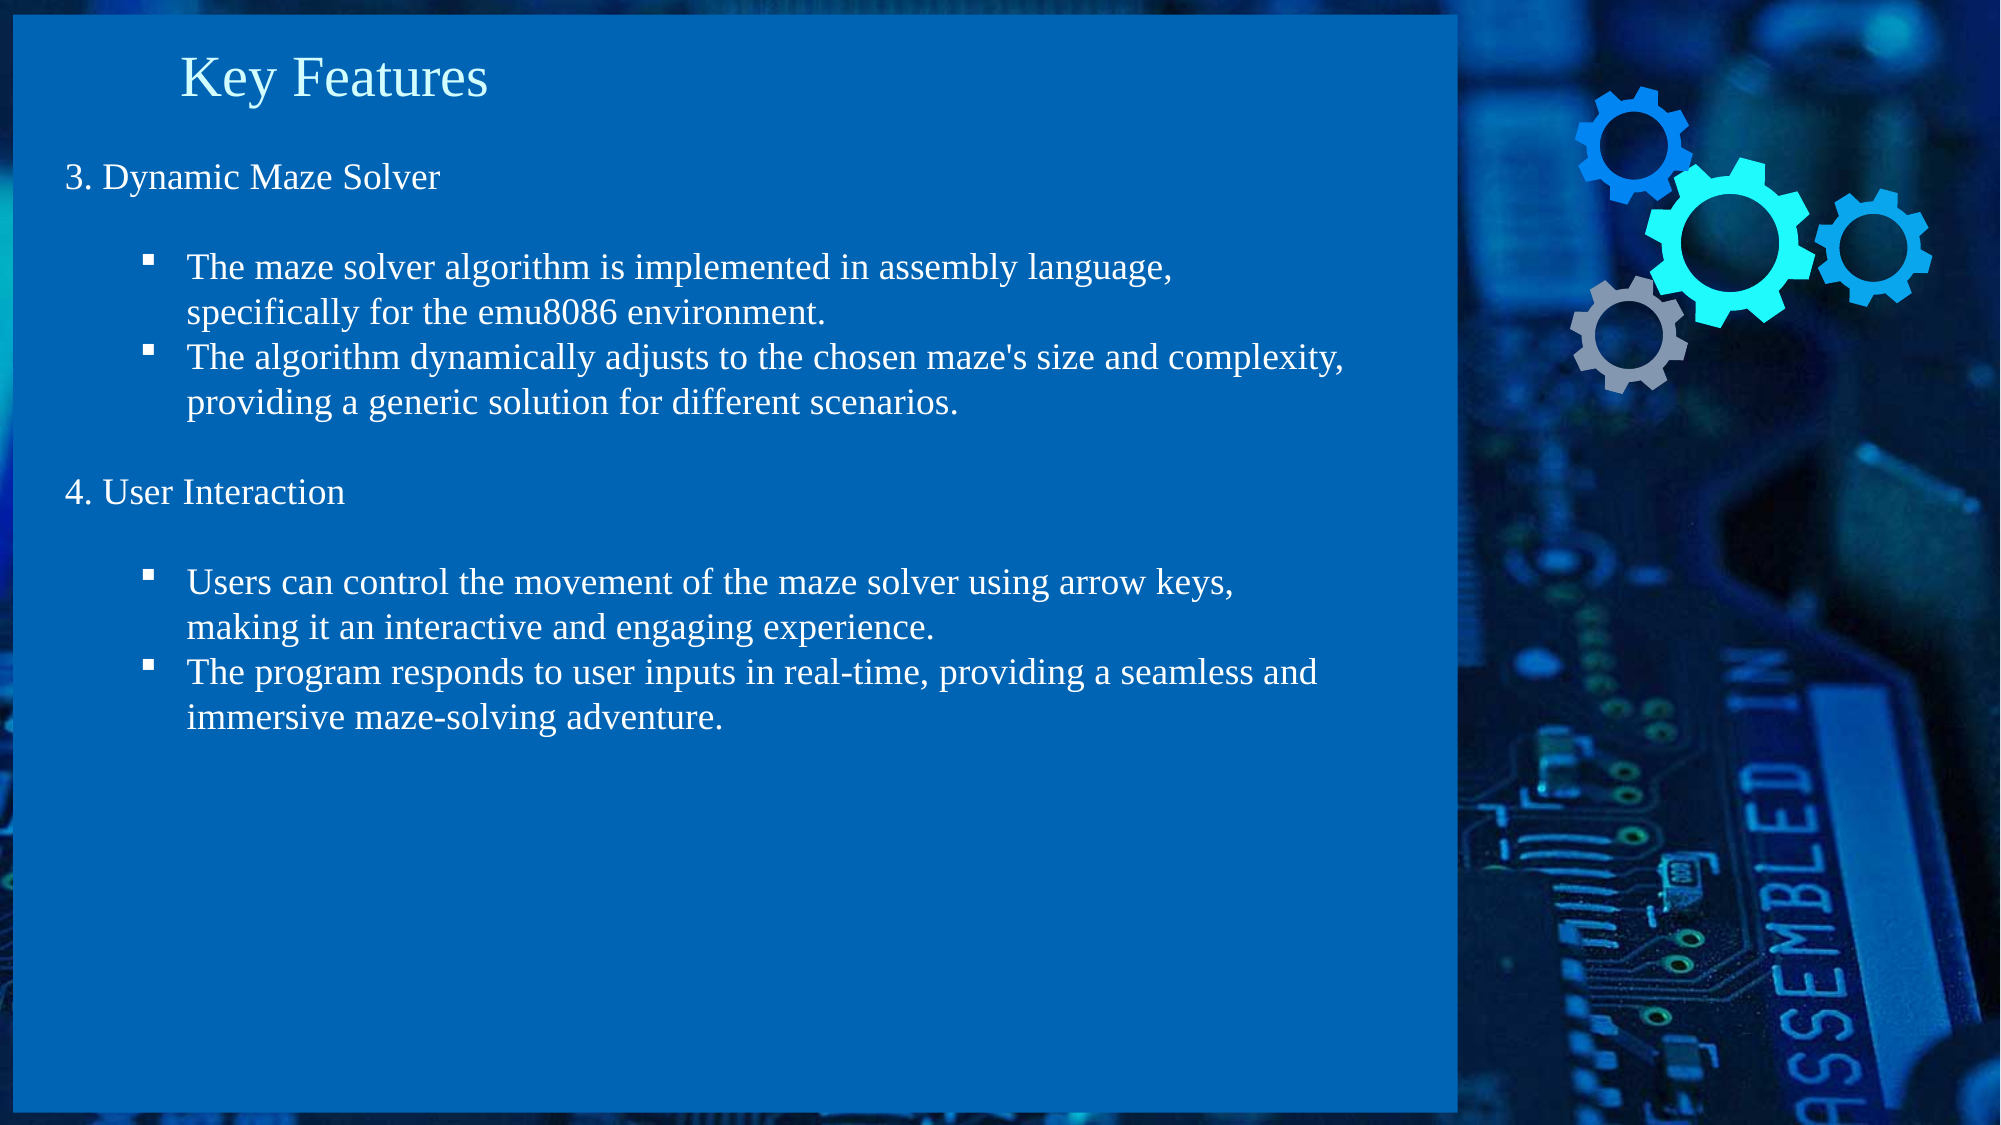

Key Features

3. Dynamic Maze Solver

The maze solver algorithm is implemented in assembly language, specifically for the emu8086 environment.
The algorithm dynamically adjusts to the chosen maze's size and complexity, providing a generic solution for different scenarios.

4. User Interaction

Users can control the movement of the maze solver using arrow keys, making it an interactive and engaging experience.
The program responds to user inputs in real-time, providing a seamless and immersive maze-solving adventure.